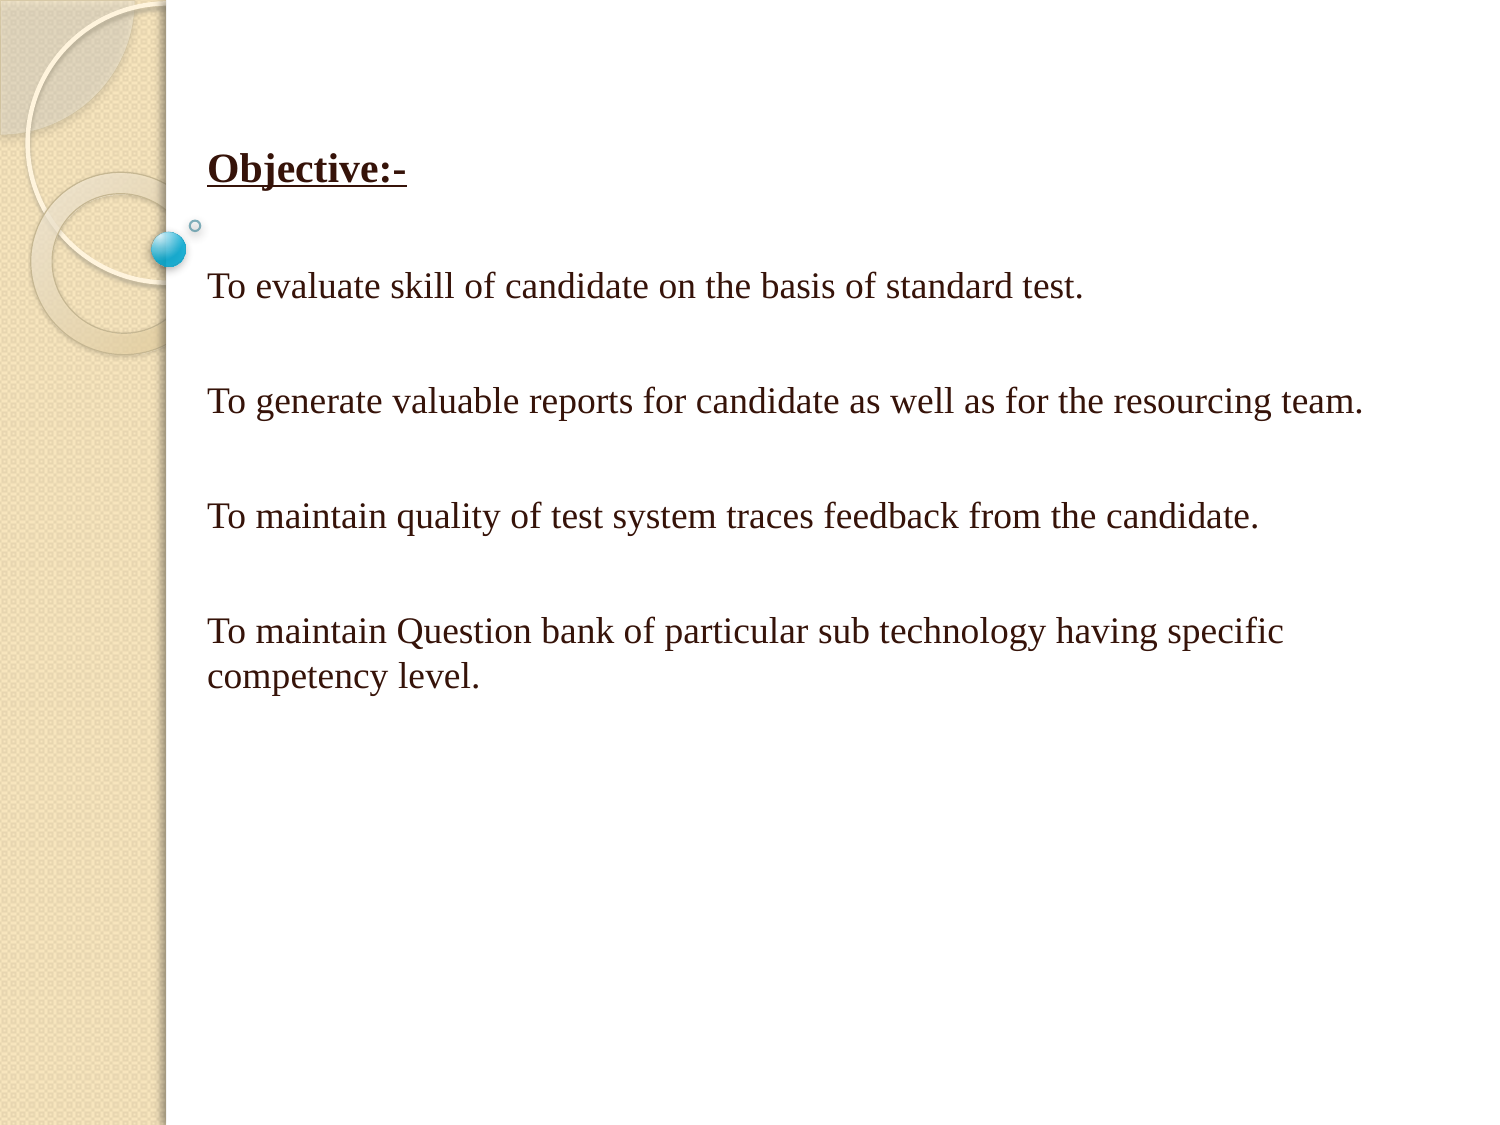

Objective:-

To evaluate skill of candidate on the basis of standard test.

To generate valuable reports for candidate as well as for the resourcing team.

To maintain quality of test system traces feedback from the candidate.

To maintain Question bank of particular sub technology having specific competency level.